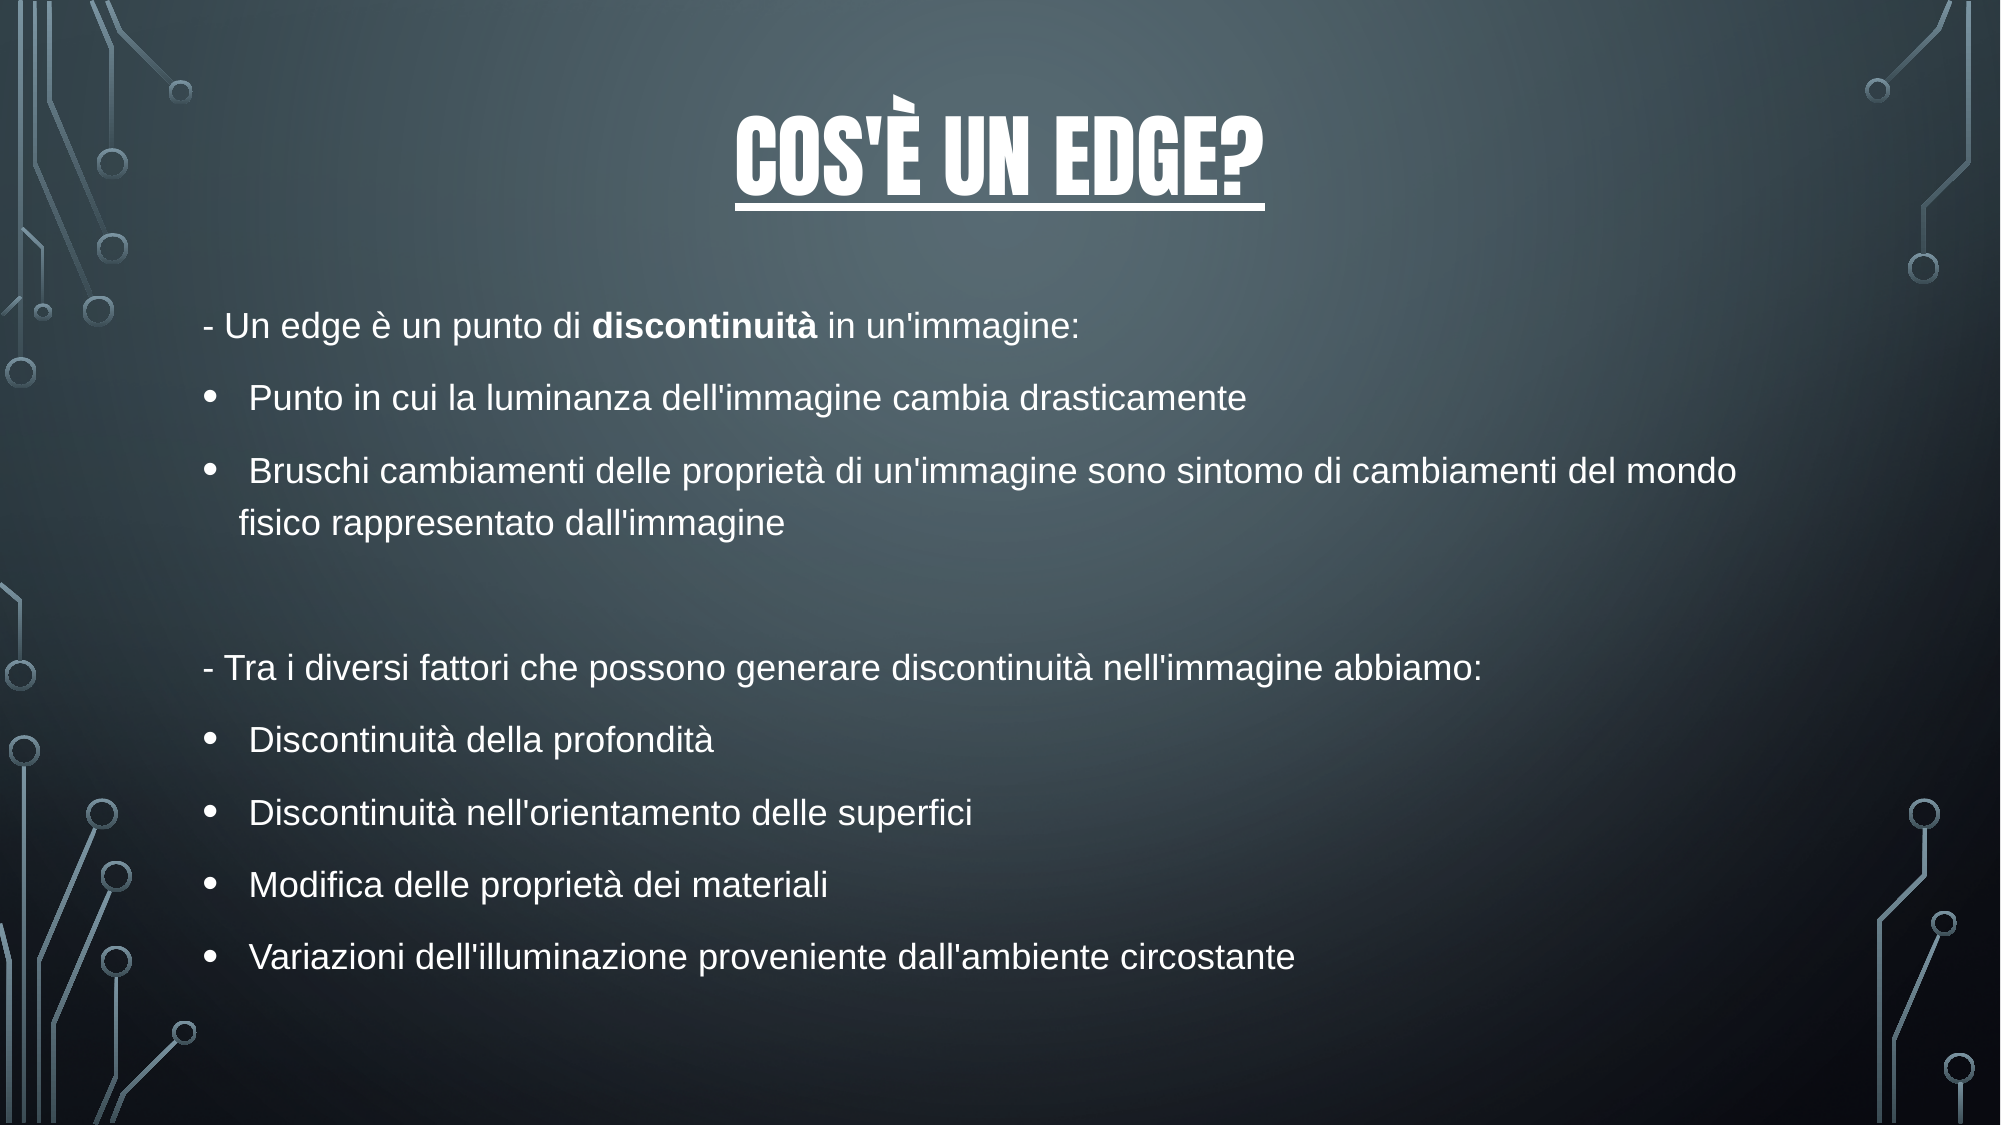

# COS'È UN EDGE?
- Un edge è un punto di discontinuità in un'immagine:
 Punto in cui la luminanza dell'immagine cambia drasticamente
 Bruschi cambiamenti delle proprietà di un'immagine sono sintomo di cambiamenti del mondo fisico rappresentato dall'immagine

- Tra i diversi fattori che possono generare discontinuità nell'immagine abbiamo:
 Discontinuità della profondità
 Discontinuità nell'orientamento delle superfici
 Modifica delle proprietà dei materiali
 Variazioni dell'illuminazione proveniente dall'ambiente circostante